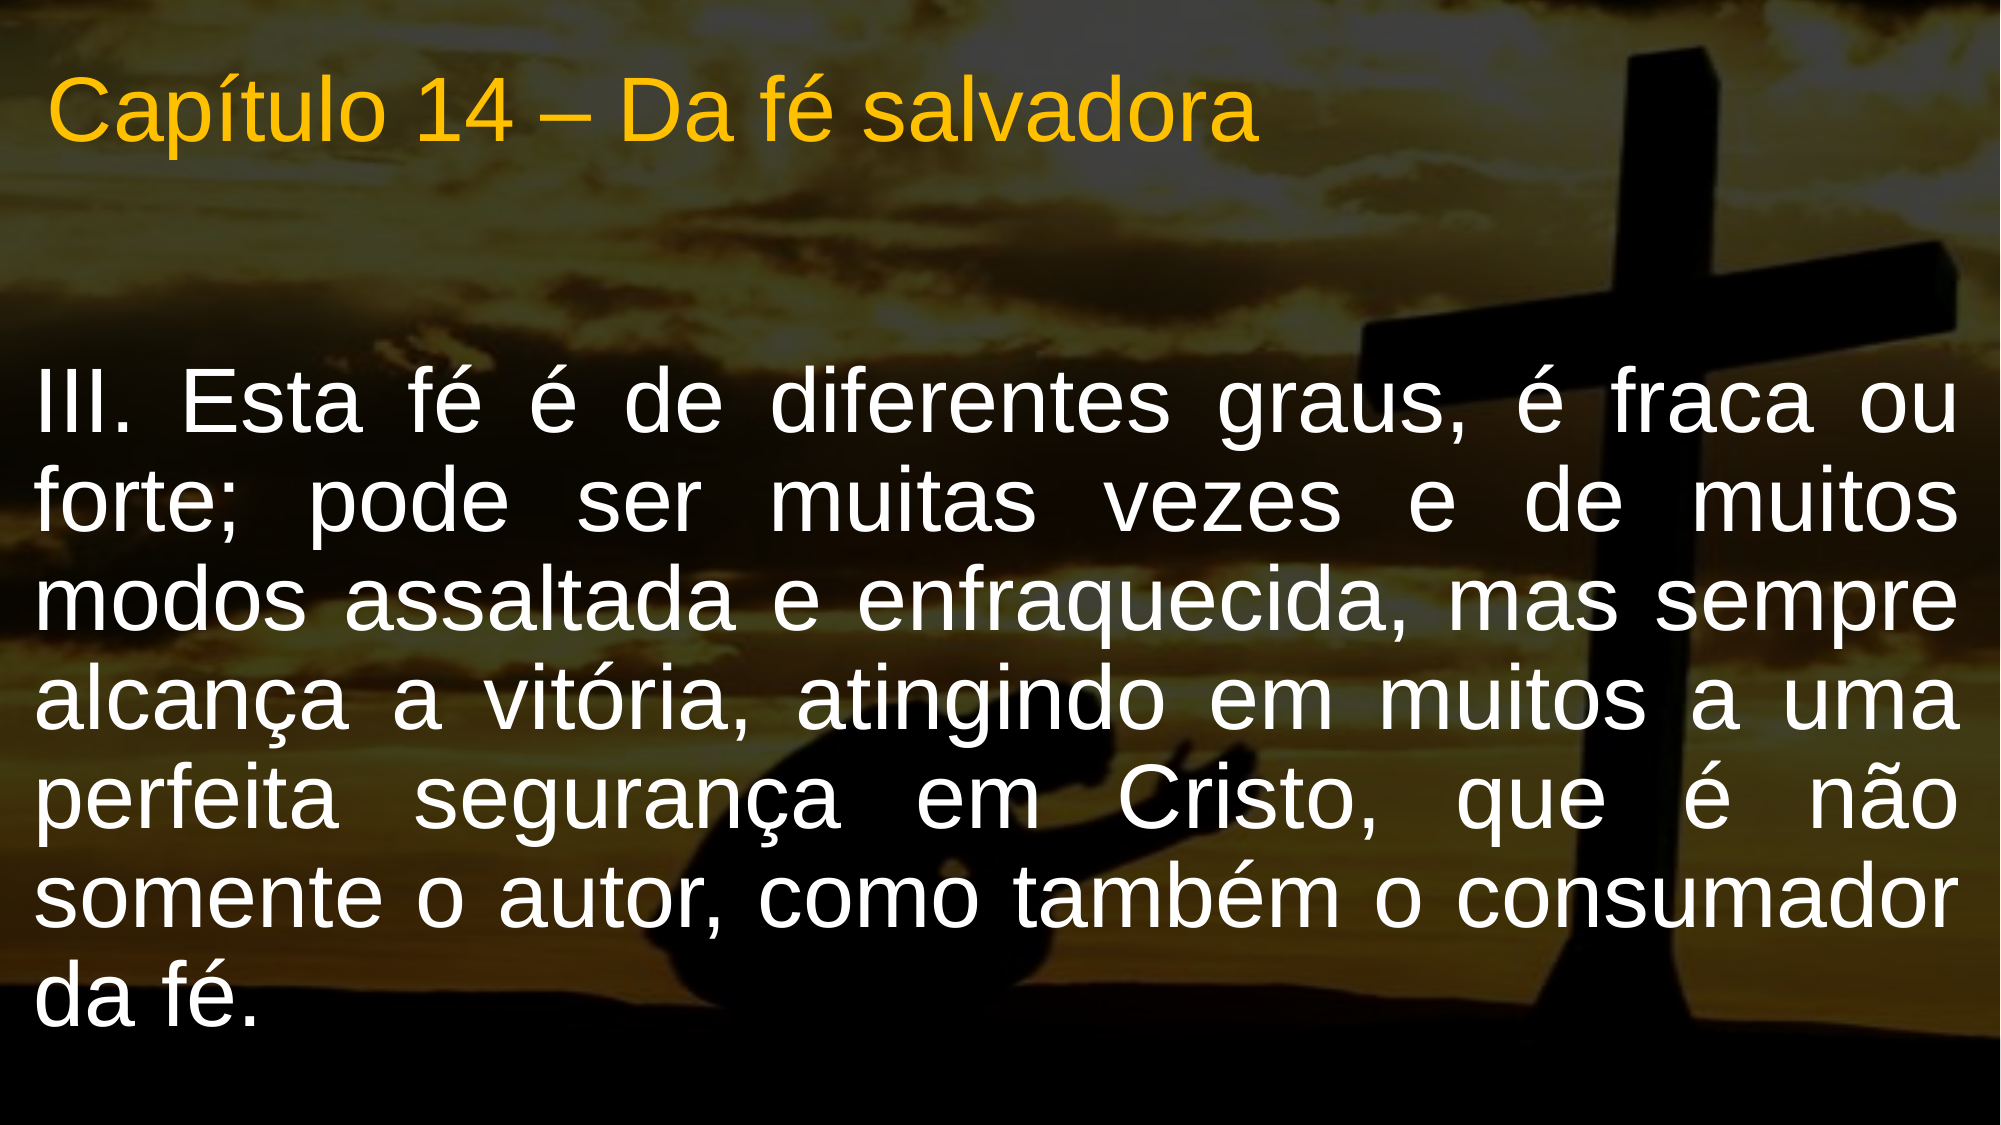

# Capítulo 14 – Da fé salvadora
III. Esta fé é de diferentes graus, é fraca ou forte; pode ser muitas vezes e de muitos modos assaltada e enfraquecida, mas sempre alcança a vitória, atingindo em muitos a uma perfeita segurança em Cristo, que é não somente o autor, como também o consumador da fé.